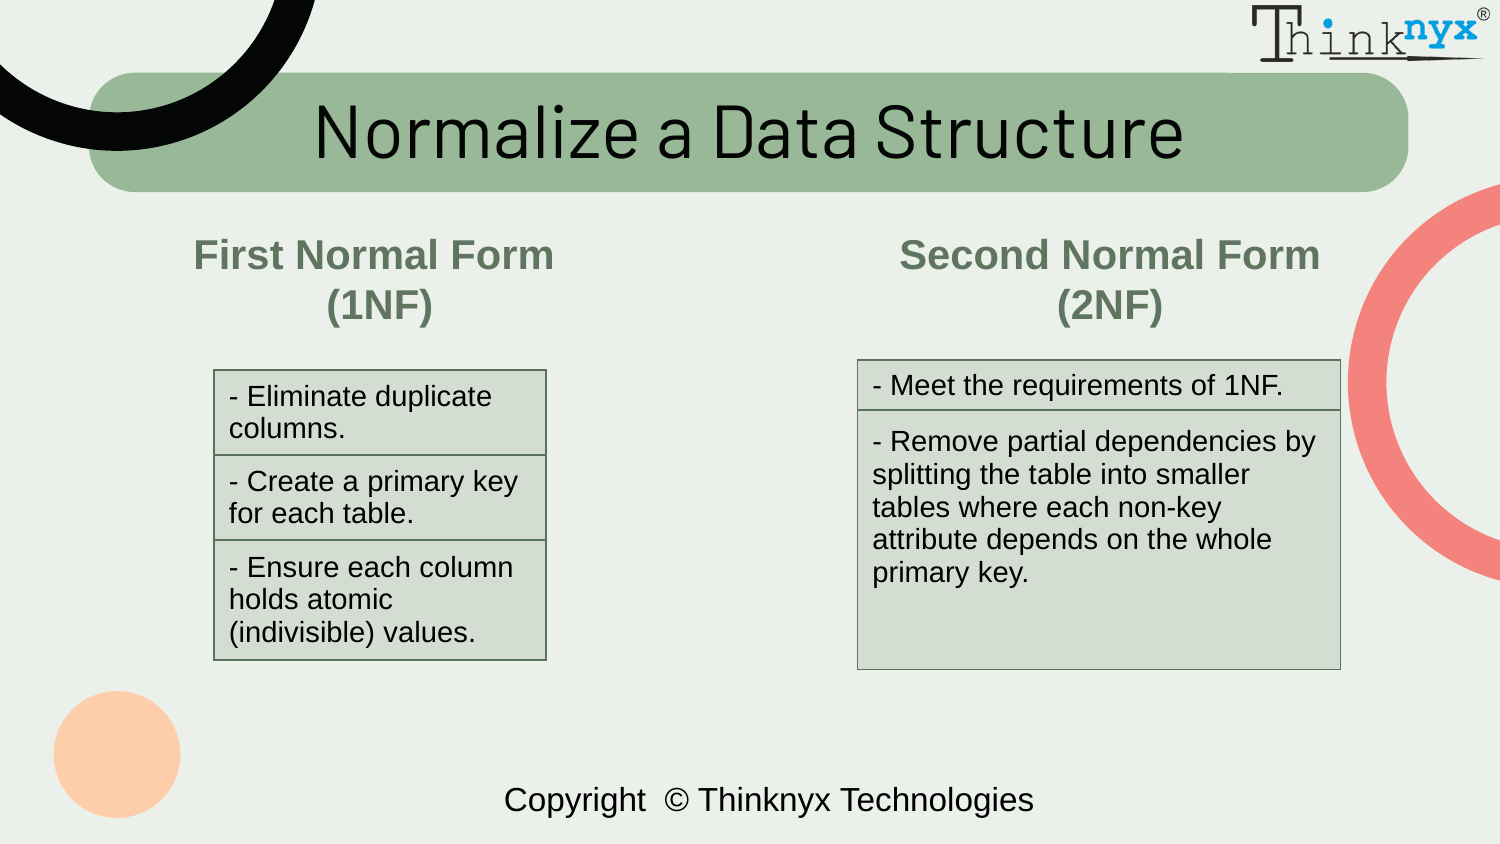

# Normalize a Data Structure
First Normal Form
(1NF)
Second Normal Form (2NF)
| - Meet the requirements of 1NF. |
| --- |
| - Remove partial dependencies by splitting the table into smaller tables where each non-key attribute depends on the whole primary key. |
| - Eliminate duplicate columns. |
| --- |
| - Create a primary key for each table. |
| - Ensure each column holds atomic (indivisible) values. |